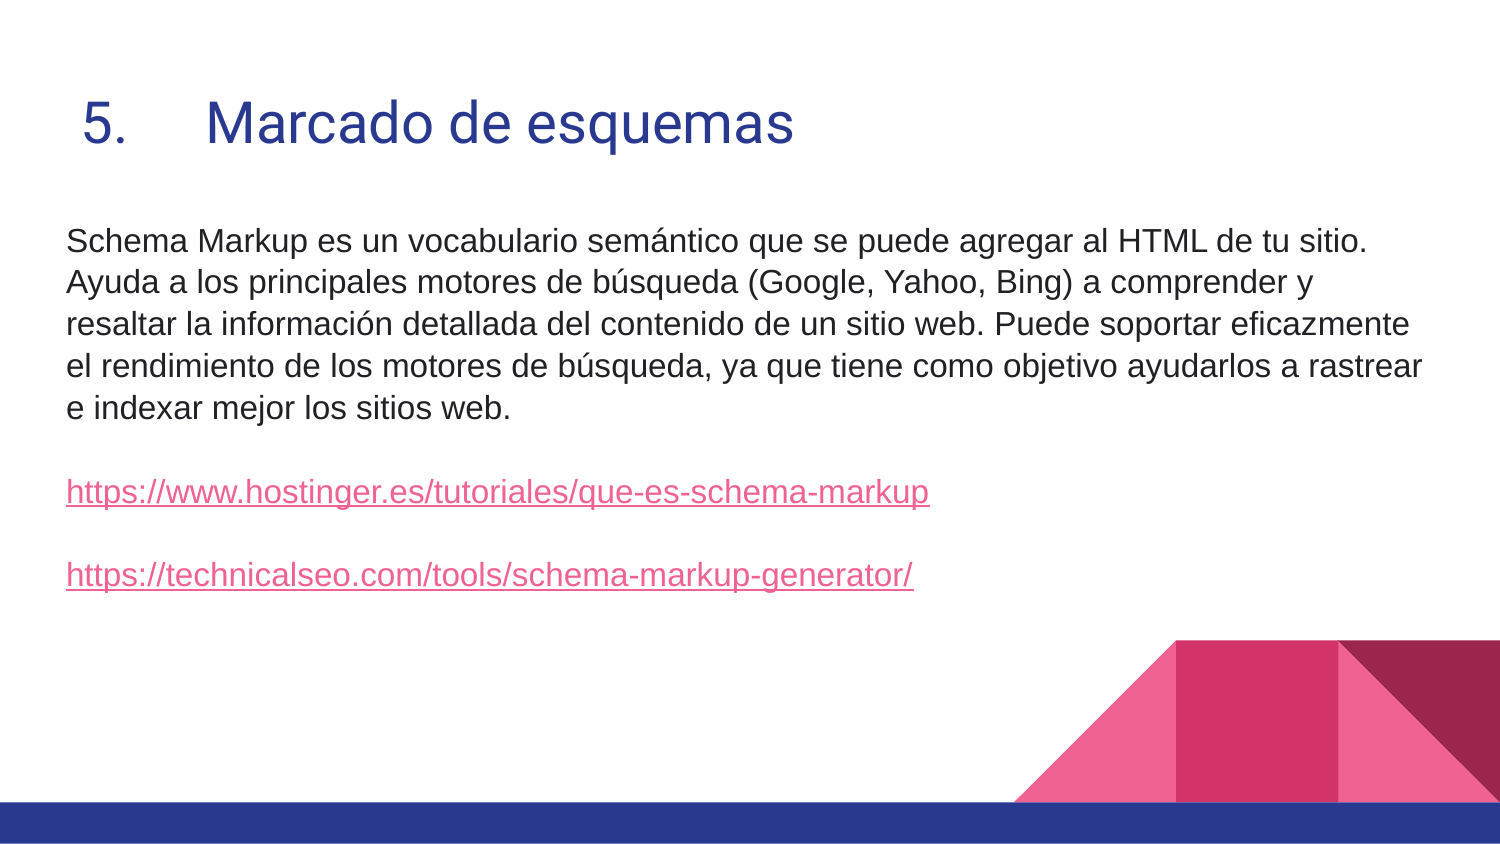

# 5.	Marcado de esquemas
Schema Markup es un vocabulario semántico que se puede agregar al HTML de tu sitio. Ayuda a los principales motores de búsqueda (Google, Yahoo, Bing) a comprender y resaltar la información detallada del contenido de un sitio web. Puede soportar eficazmente el rendimiento de los motores de búsqueda, ya que tiene como objetivo ayudarlos a rastrear e indexar mejor los sitios web.

https://www.hostinger.es/tutoriales/que-es-schema-markup

https://technicalseo.com/tools/schema-markup-generator/